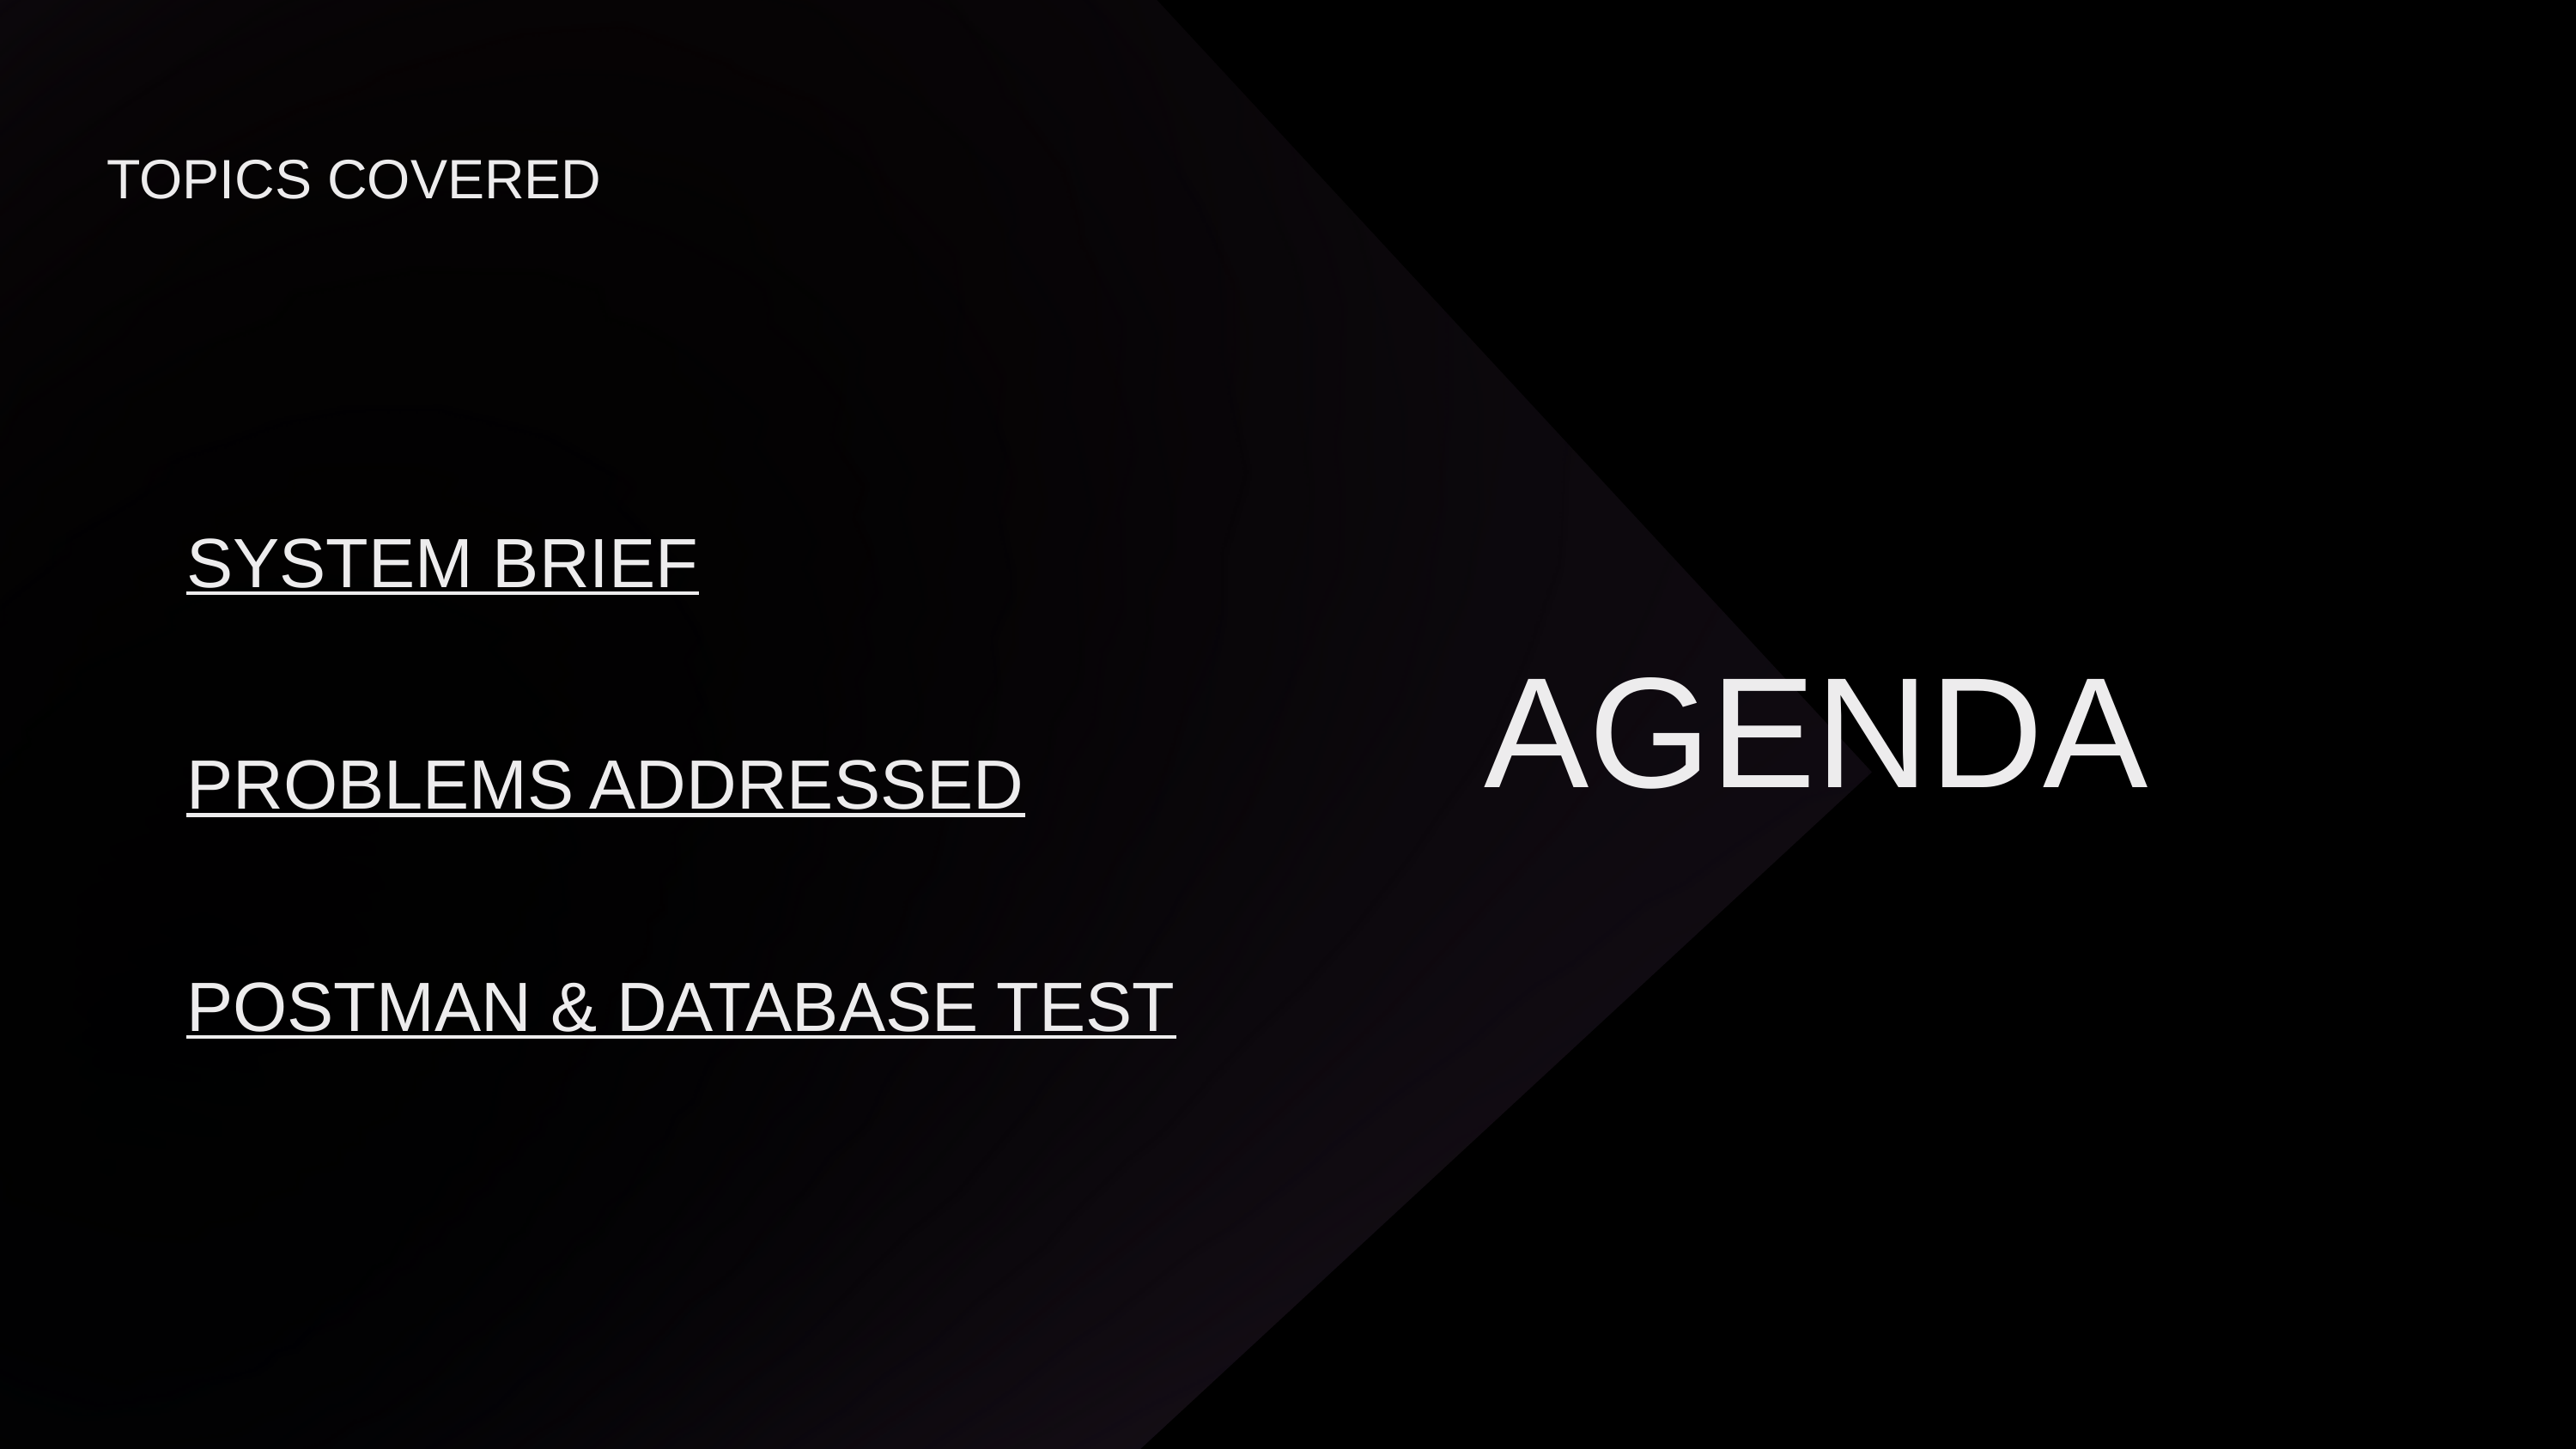

TOPICS COVERED
SYSTEM BRIEF
PROBLEMS ADDRESSED
POSTMAN & DATABASE TEST

AGENDA